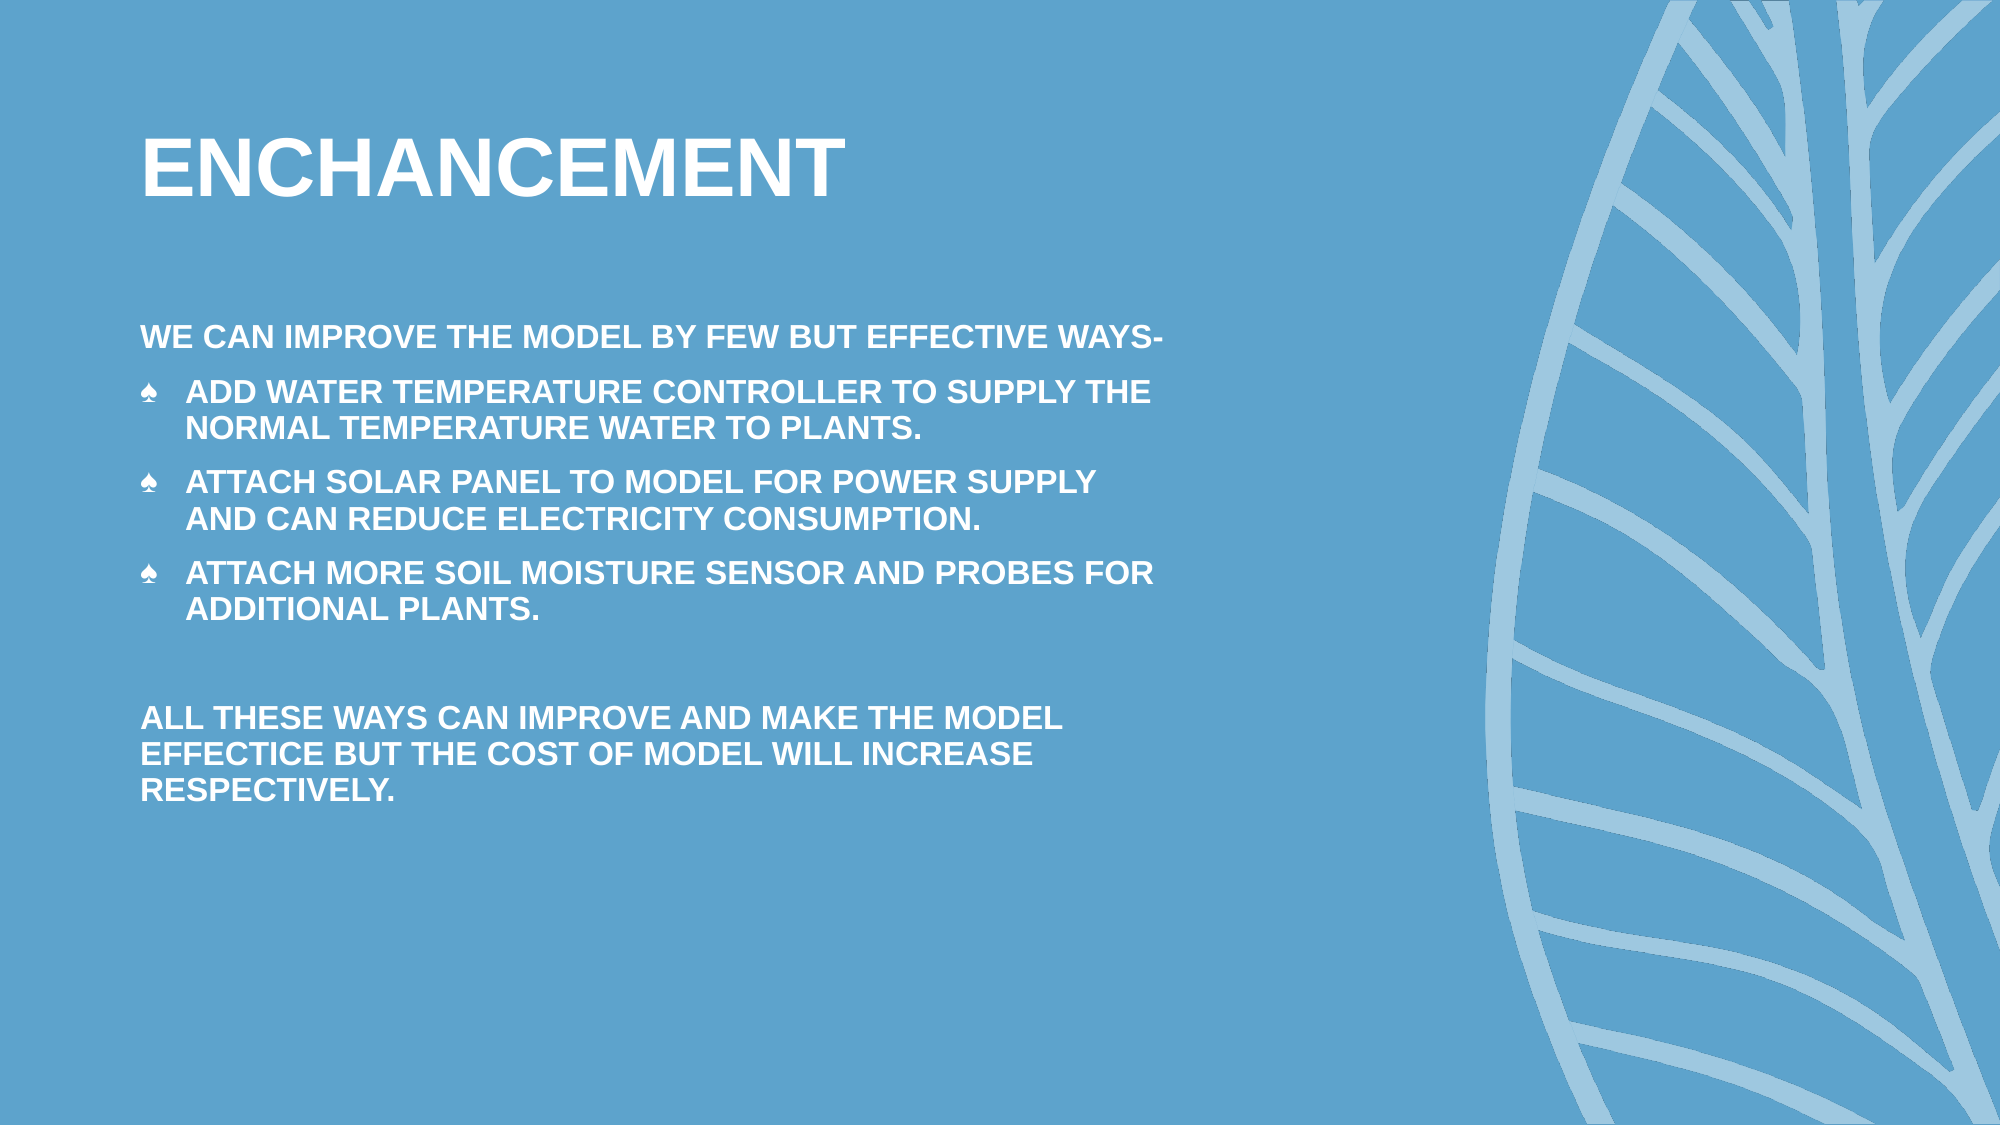

# ENCHANCEMENT
WE CAN IMPROVE THE MODEL BY FEW BUT EFFECTIVE WAYS-
ADD WATER TEMPERATURE CONTROLLER TO SUPPLY THE NORMAL TEMPERATURE WATER TO PLANTS.
ATTACH SOLAR PANEL TO MODEL FOR POWER SUPPLY AND CAN REDUCE ELECTRICITY CONSUMPTION.
ATTACH MORE SOIL MOISTURE SENSOR AND PROBES FOR ADDITIONAL PLANTS.

ALL THESE WAYS CAN IMPROVE AND MAKE THE MODEL EFFECTICE BUT THE COST OF MODEL WILL INCREASE RESPECTIVELY.